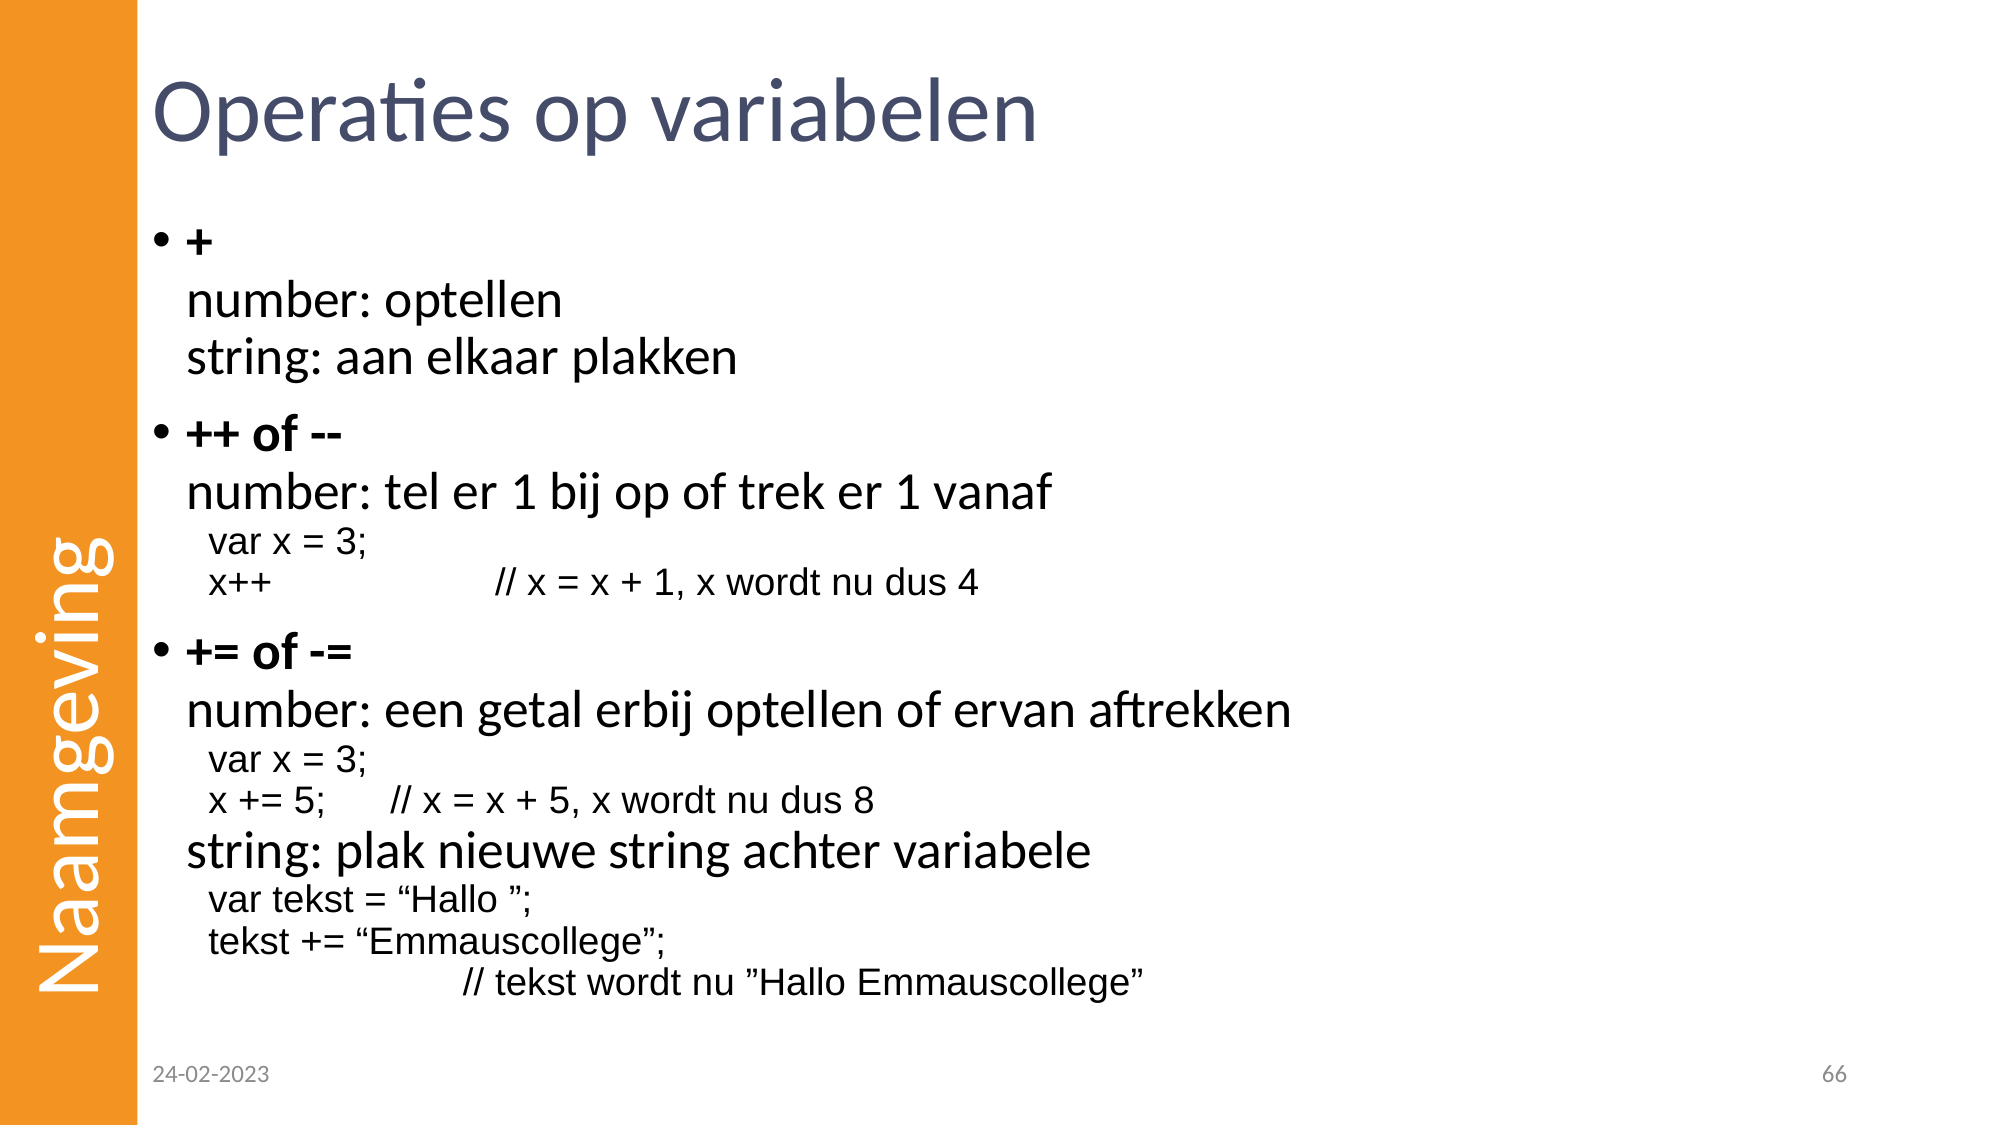

# Operaties op variabelen
+
number: optellen
string: aan elkaar plakken
++ of --
number: tel er 1 bij op of trek er 1 vanaf
  var x = 3;
  x++		   // x = x + 1, x wordt nu dus 4
+= of -=
number: een getal erbij optellen of ervan aftrekken
  var x = 3;
  x += 5;      // x = x + 5, x wordt nu dus 8
string: plak nieuwe string achter variabele
  var tekst = “Hallo ”;
  tekst += “Emmauscollege”;
			// tekst wordt nu ”Hallo Emmauscollege”
Naamgeving
24-02-2023

66